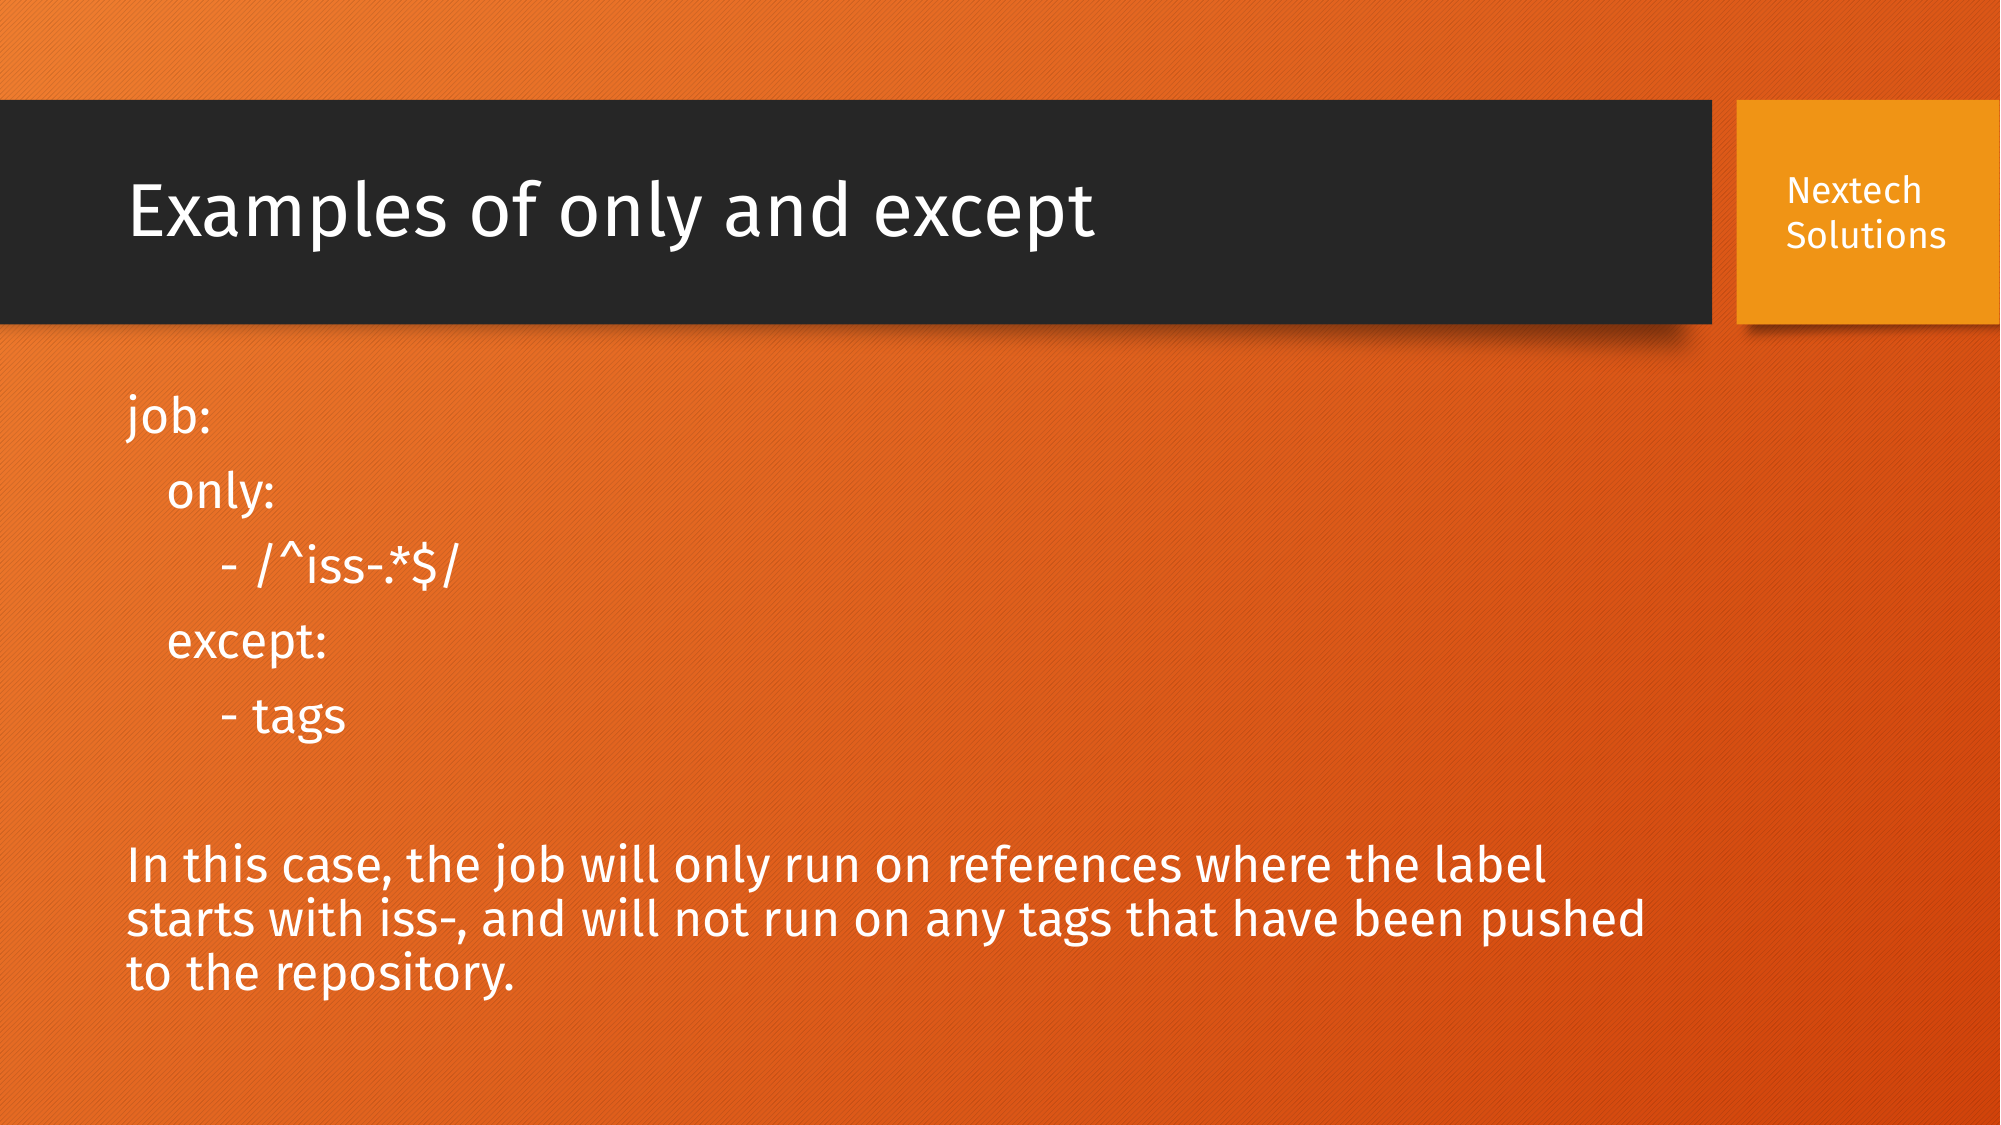

# Examples of only and except
Nextech Solutions
job:
   only:
       - /^iss-.*$/
   except:
       - tags

In this case, the job will only run on references where the label starts with iss-, and will not run on any tags that have been pushed to the repository.